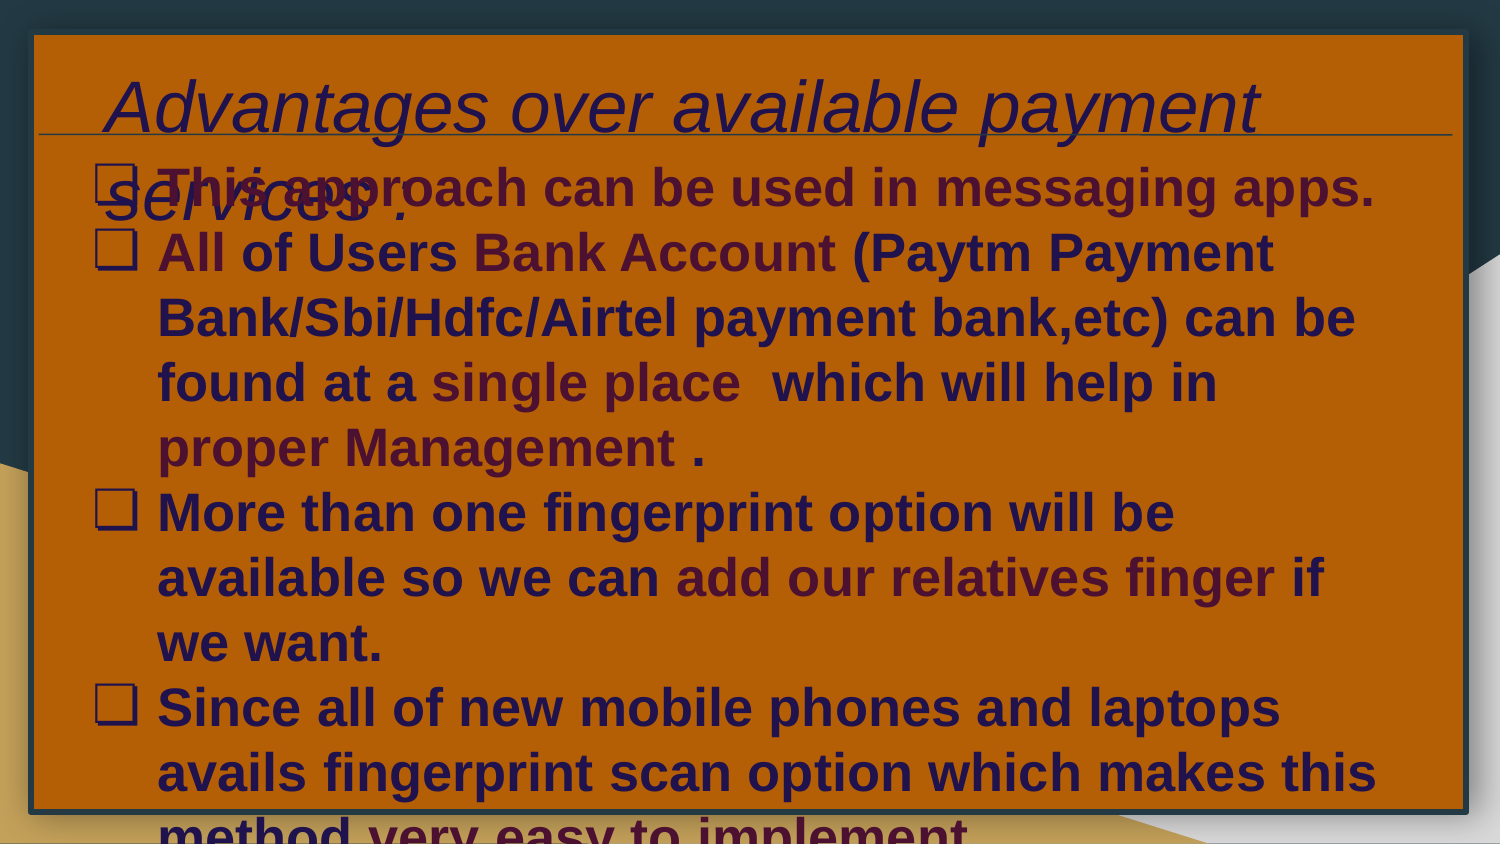

# Advantages over available payment services :
This approach can be used in messaging apps.
All of Users Bank Account (Paytm Payment Bank/Sbi/Hdfc/Airtel payment bank,etc) can be found at a single place  which will help in proper Management .
More than one fingerprint option will be available so we can add our relatives finger if we want.
Since all of new mobile phones and laptops avails fingerprint scan option which makes this method very easy to implement.
This payment approach will help in minimising card frauds.
This method is fast , easy to use and more secure.